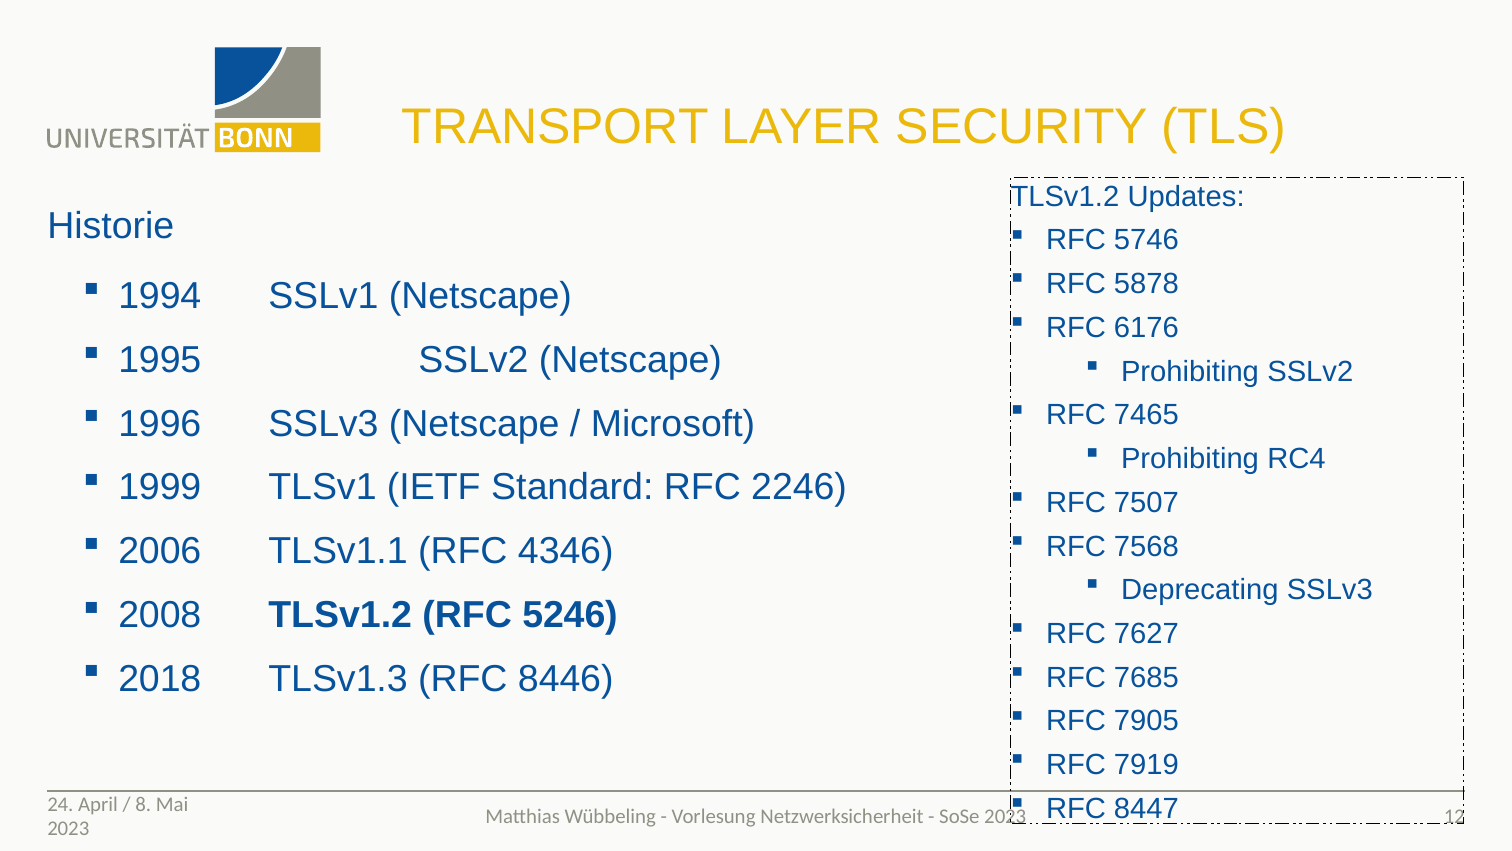

# Transport Layer Security (TLS)
TLSv1.2 Updates:
RFC 5746
RFC 5878
RFC 6176
Prohibiting SSLv2
RFC 7465
Prohibiting RC4
RFC 7507
RFC 7568
Deprecating SSLv3
RFC 7627
RFC 7685
RFC 7905
RFC 7919
RFC 8447
Historie
1994	SSLv1 (Netscape)
1995		SSLv2 (Netscape)
1996 	SSLv3 (Netscape / Microsoft)
1999 	TLSv1 (IETF Standard: RFC 2246)
2006	TLSv1.1 (RFC 4346)
2008 	TLSv1.2 (RFC 5246)
2018 	TLSv1.3 (RFC 8446)
24. April / 8. Mai 2023
12
Matthias Wübbeling - Vorlesung Netzwerksicherheit - SoSe 2023